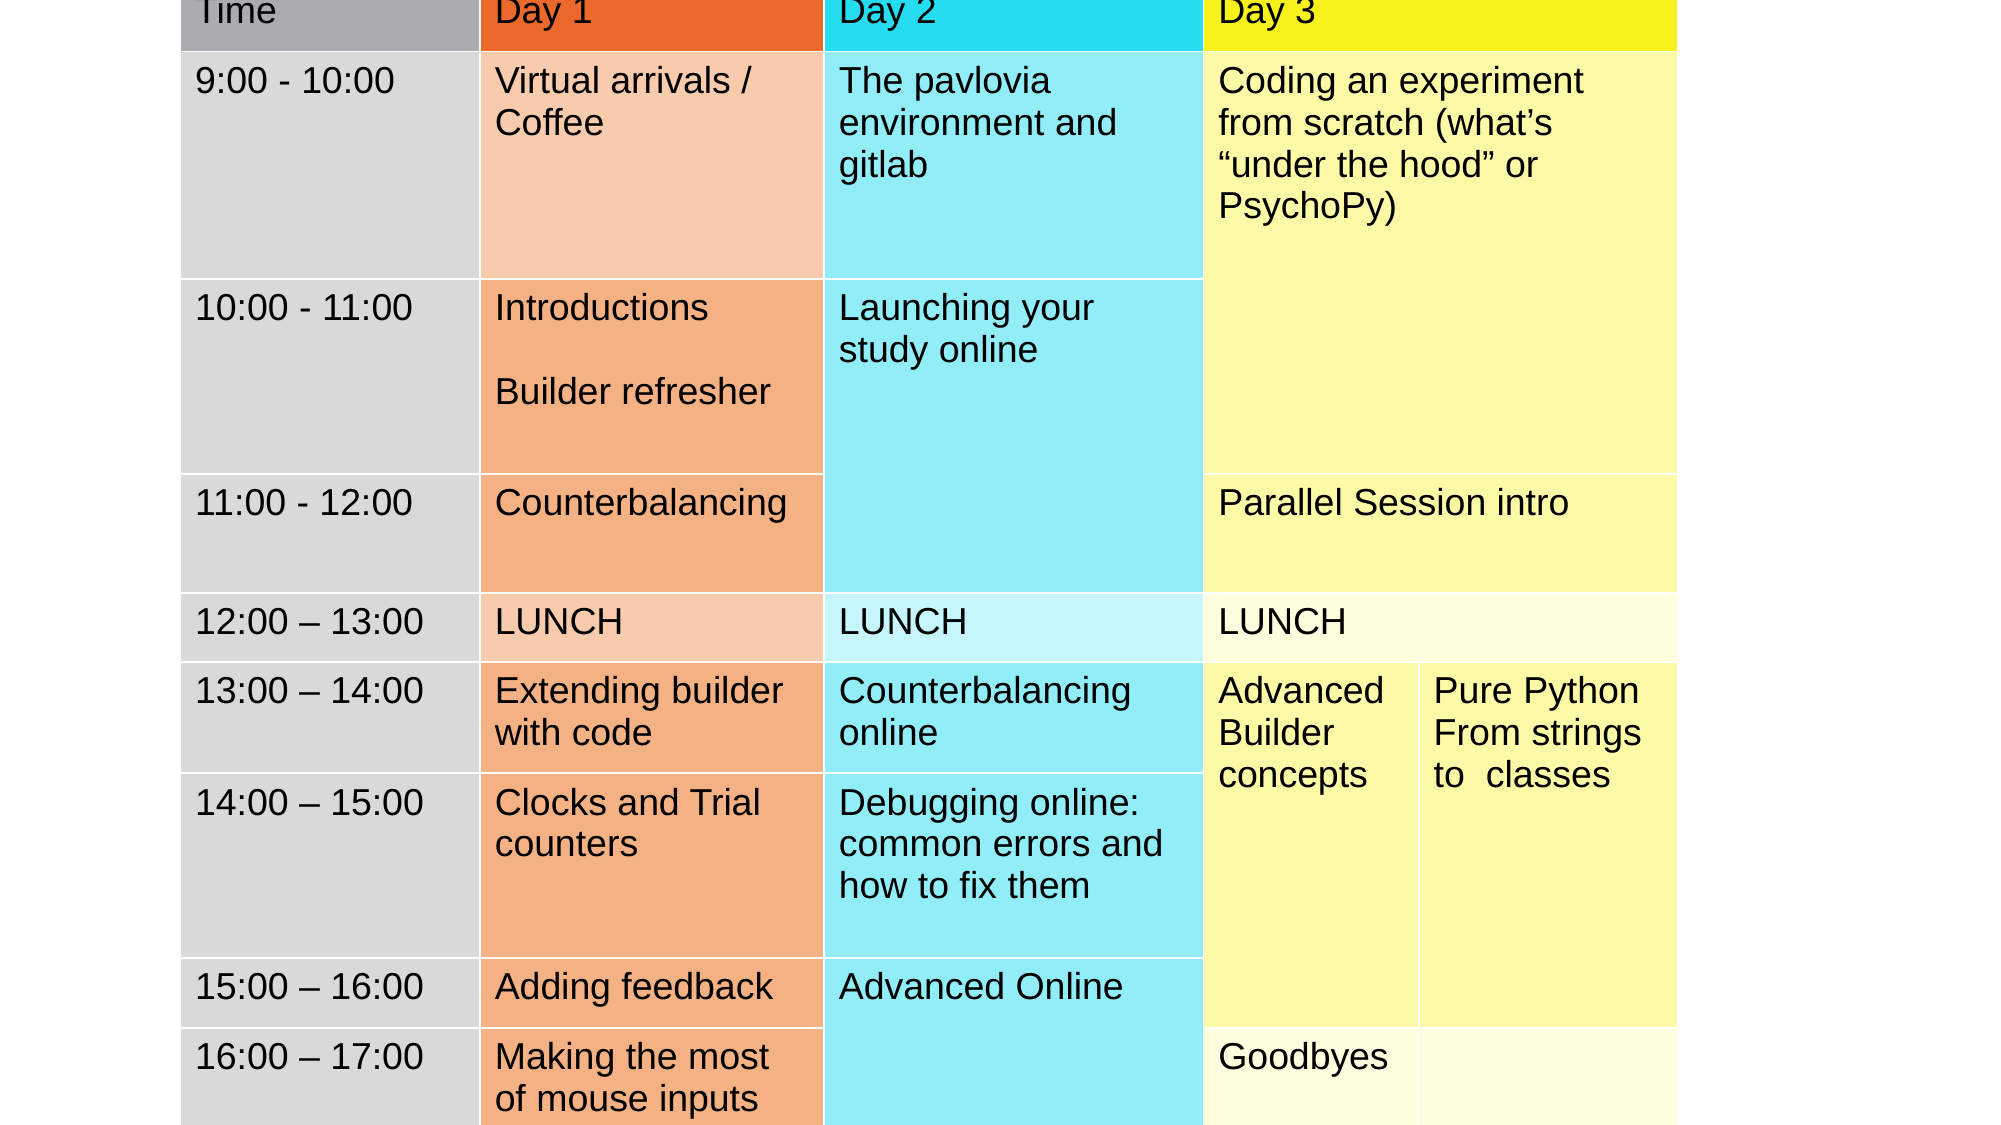

| Time | Day 1 | Day 2 | Day 3 |  |
| --- | --- | --- | --- | --- |
| 9:00 - 10:00 | Virtual arrivals / Coffee | The pavlovia environment and gitlab | Coding an experiment from scratch (what’s “under the hood” or PsychoPy) |  |
| 10:00 - 11:00 | Introductions Builder refresher | Launching your study online |  |  |
| 11:00 - 12:00 | Counterbalancing |  | Parallel Session intro |  |
| 12:00 – 13:00 | LUNCH | LUNCH | LUNCH |  |
| 13:00 – 14:00 | Extending builder with code | Counterbalancing online | Advanced Builder concepts | Pure Python From strings to classes |
| 14:00 – 15:00 | Clocks and Trial counters | Debugging online: common errors and how to fix them |  | General purpose programming |
| 15:00 – 16:00 | Adding feedback | Advanced Online |  |  |
| 16:00 – 17:00 | Making the most of mouse inputs |  | Goodbyes |  |